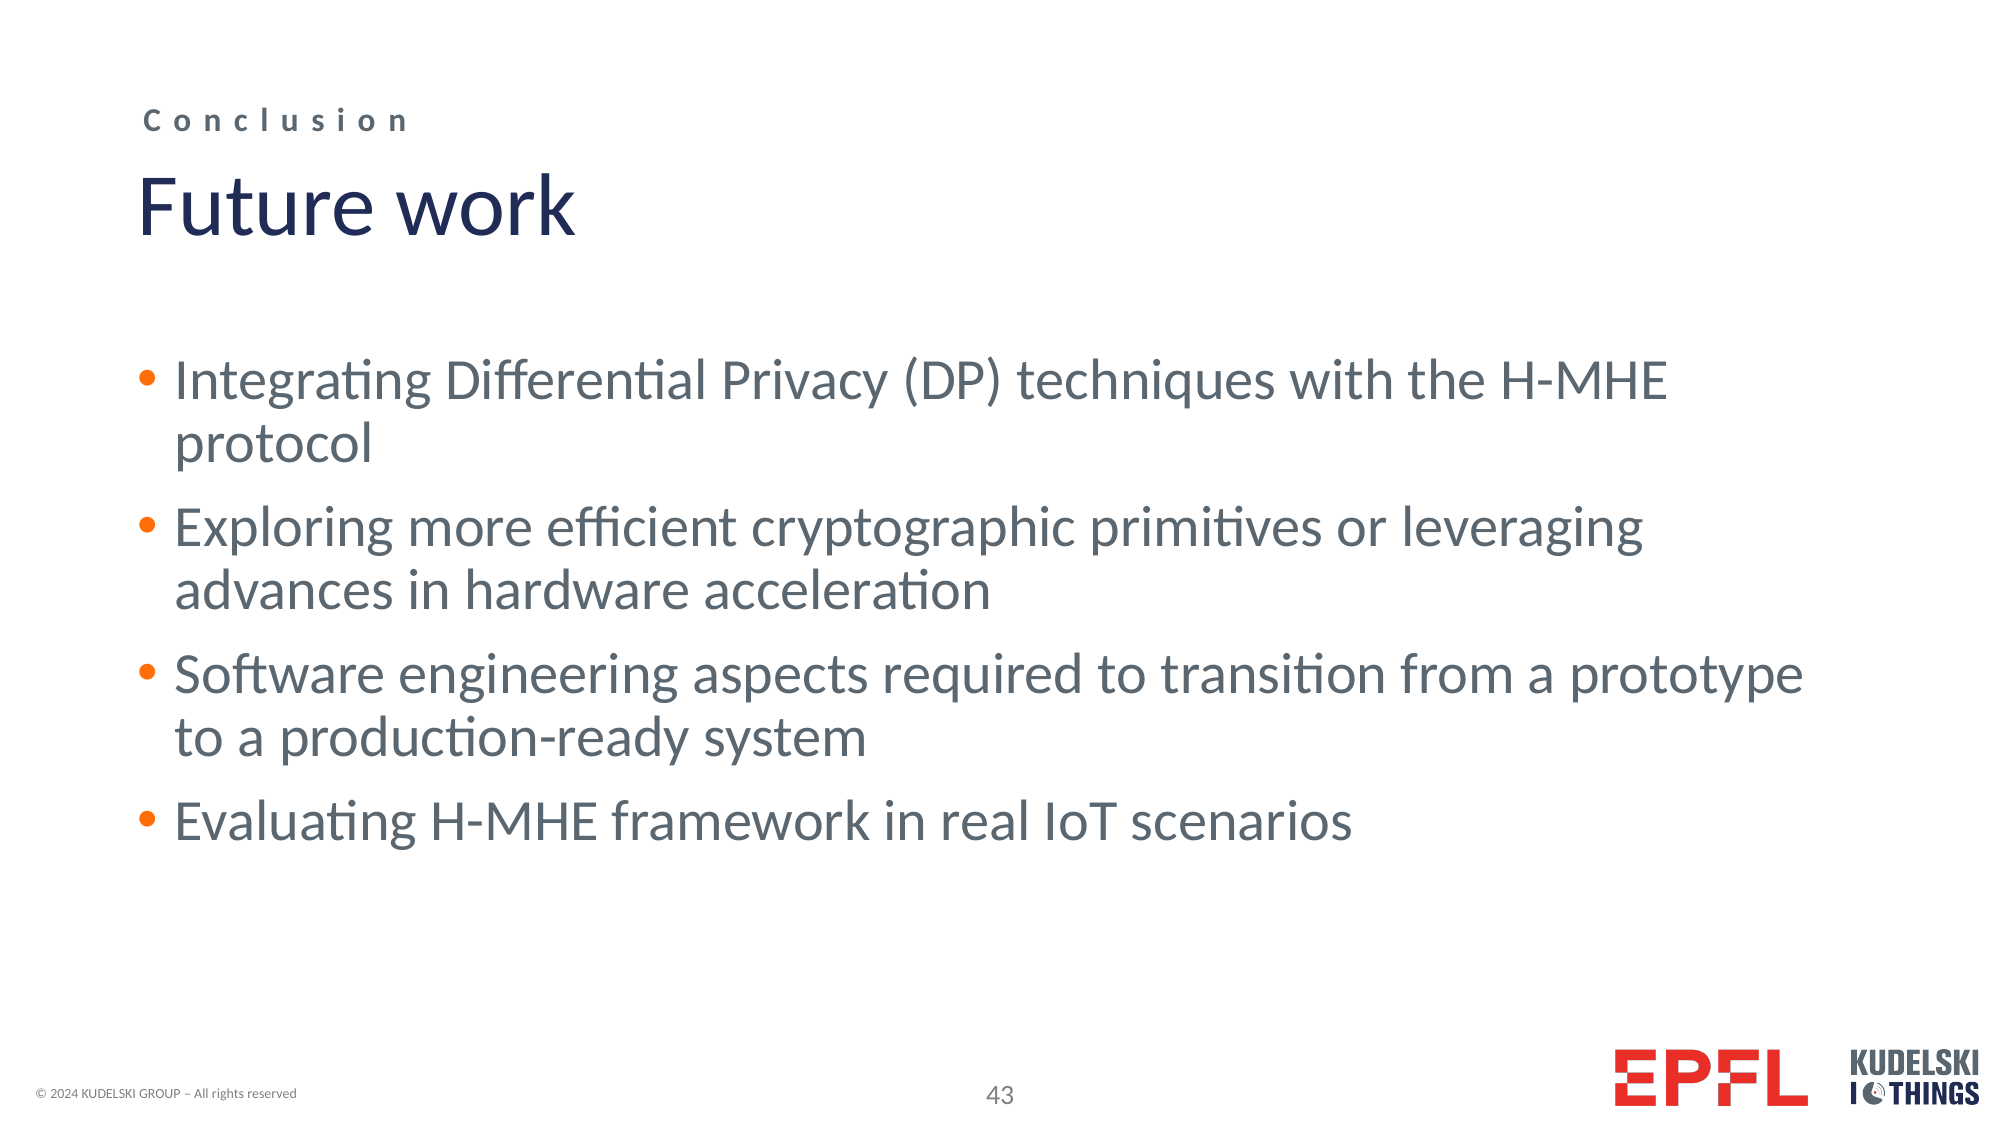

Conclusion
# Future work
Integrating Differential Privacy (DP) techniques with the H-MHE protocol
Exploring more efficient cryptographic primitives or leveraging advances in hardware acceleration
Software engineering aspects required to transition from a prototype to a production-ready system
Evaluating H-MHE framework in real IoT scenarios